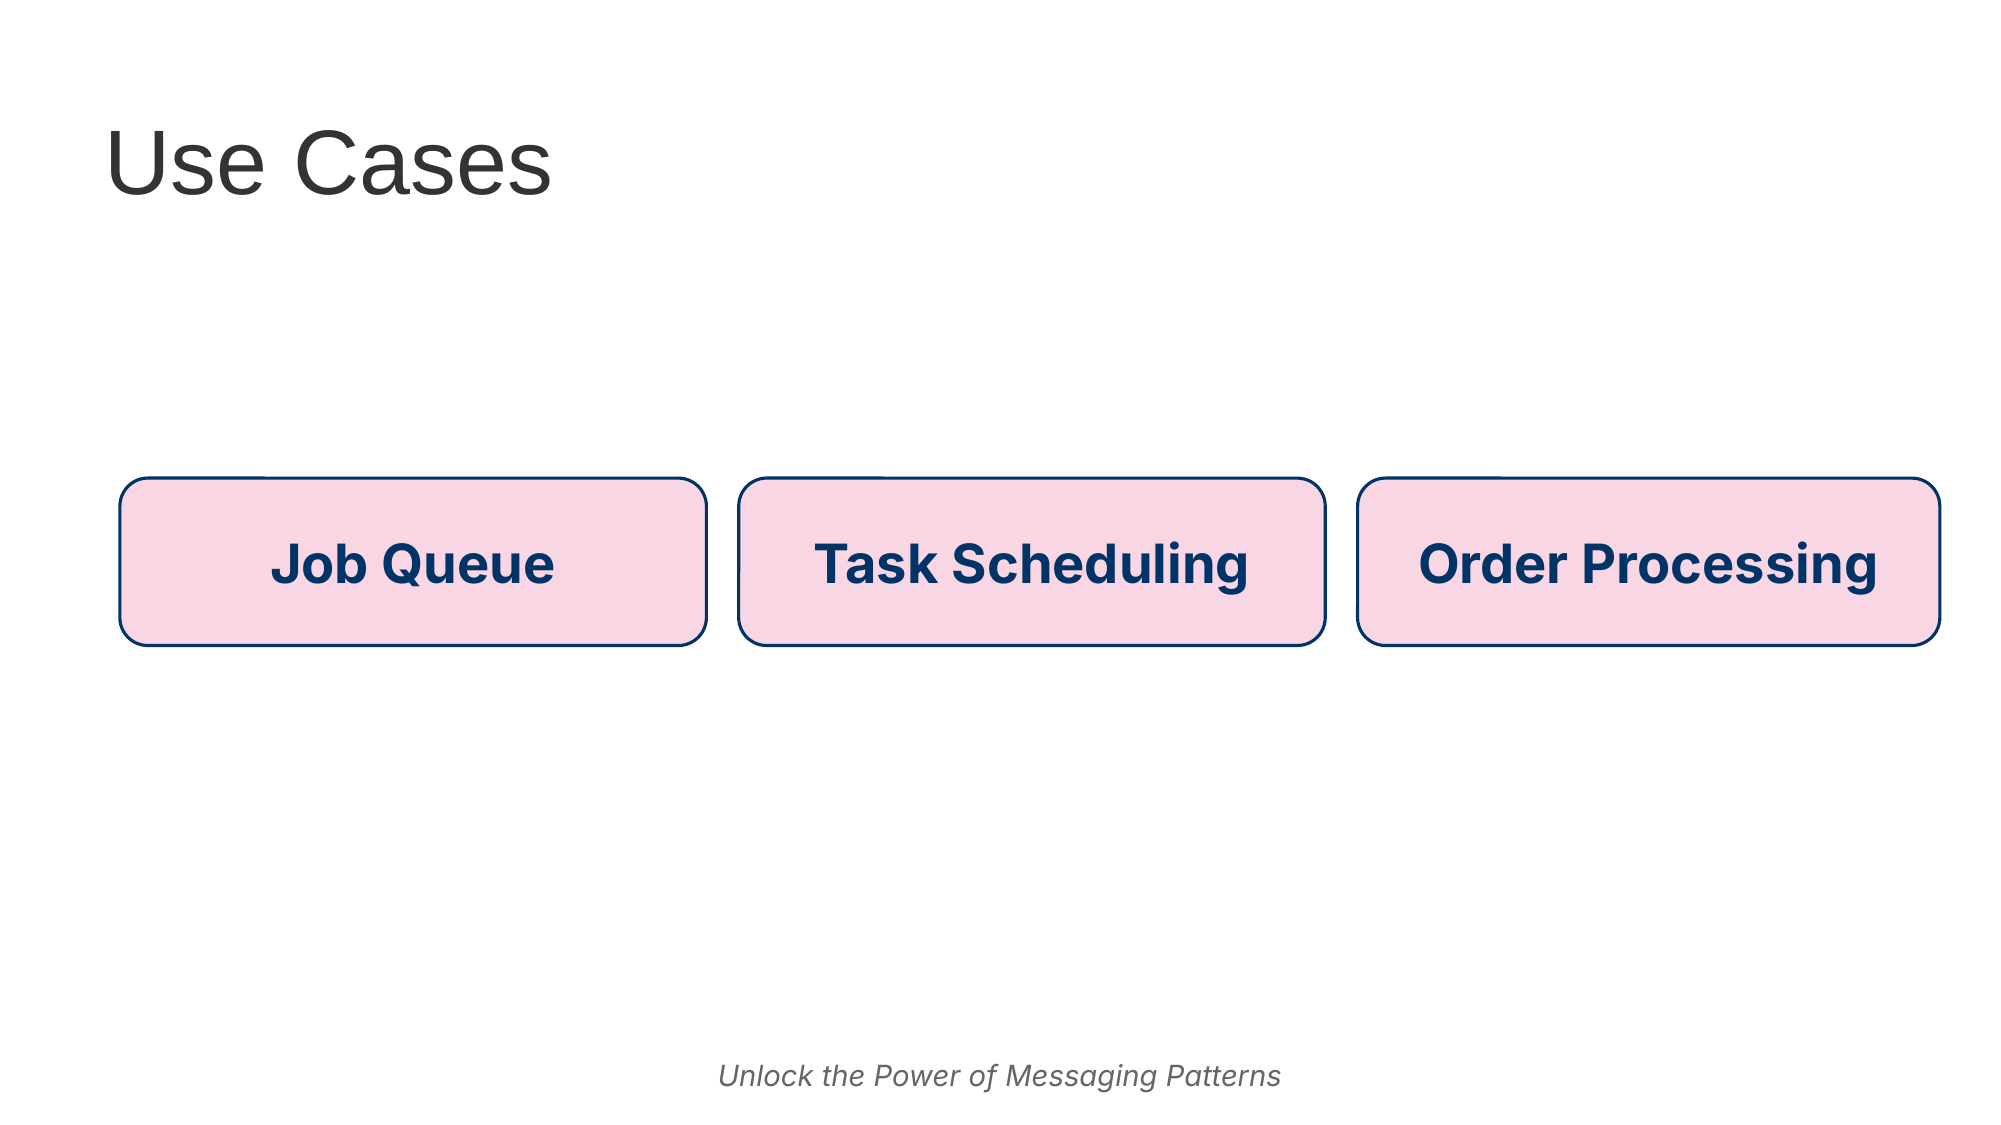

# Use Cases
Job Queue
Task Scheduling
Order Processing